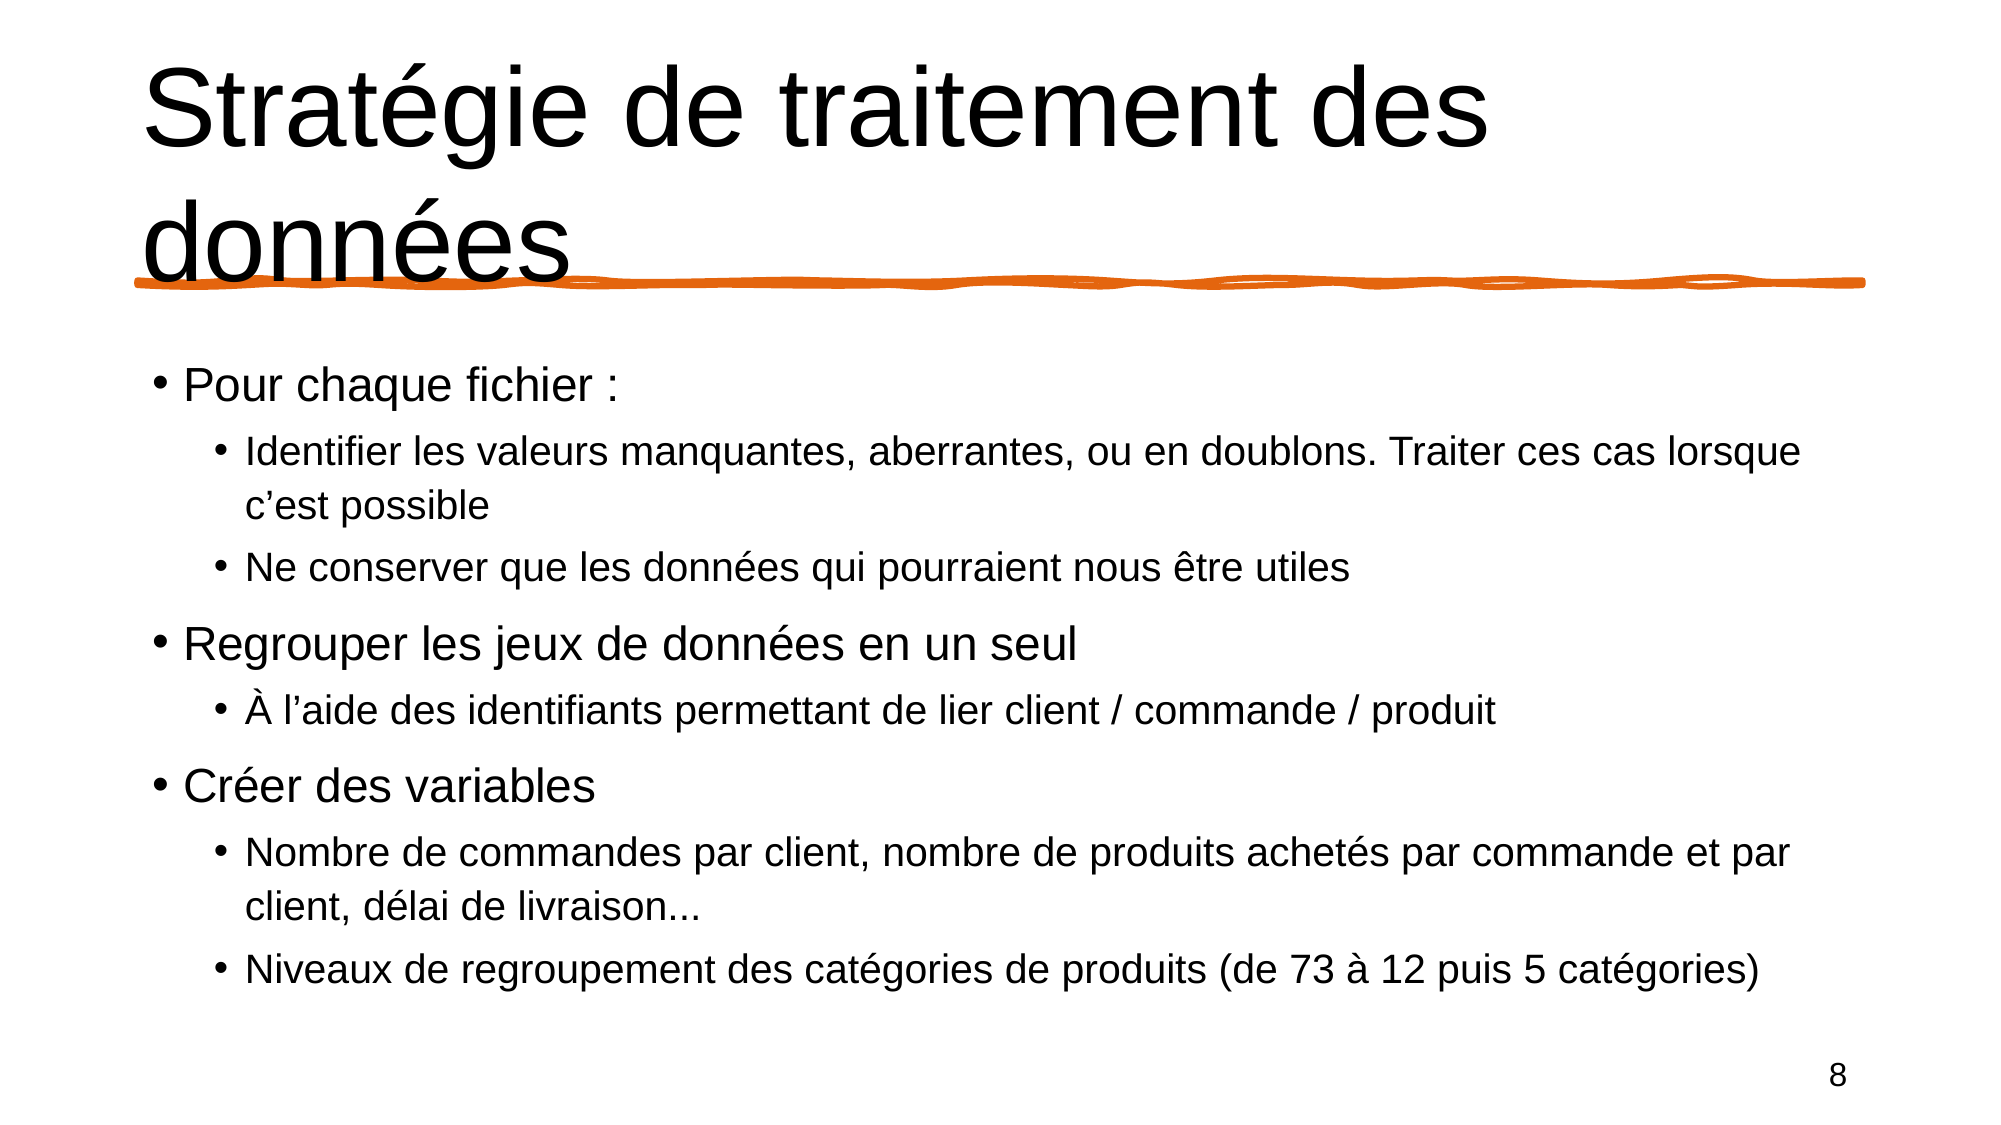

# Stratégie de traitement des données
Pour chaque fichier :
Identifier les valeurs manquantes, aberrantes, ou en doublons. Traiter ces cas lorsque c’est possible
Ne conserver que les données qui pourraient nous être utiles
Regrouper les jeux de données en un seul
À l’aide des identifiants permettant de lier client / commande / produit
Créer des variables
Nombre de commandes par client, nombre de produits achetés par commande et par client, délai de livraison...
Niveaux de regroupement des catégories de produits (de 73 à 12 puis 5 catégories)
8